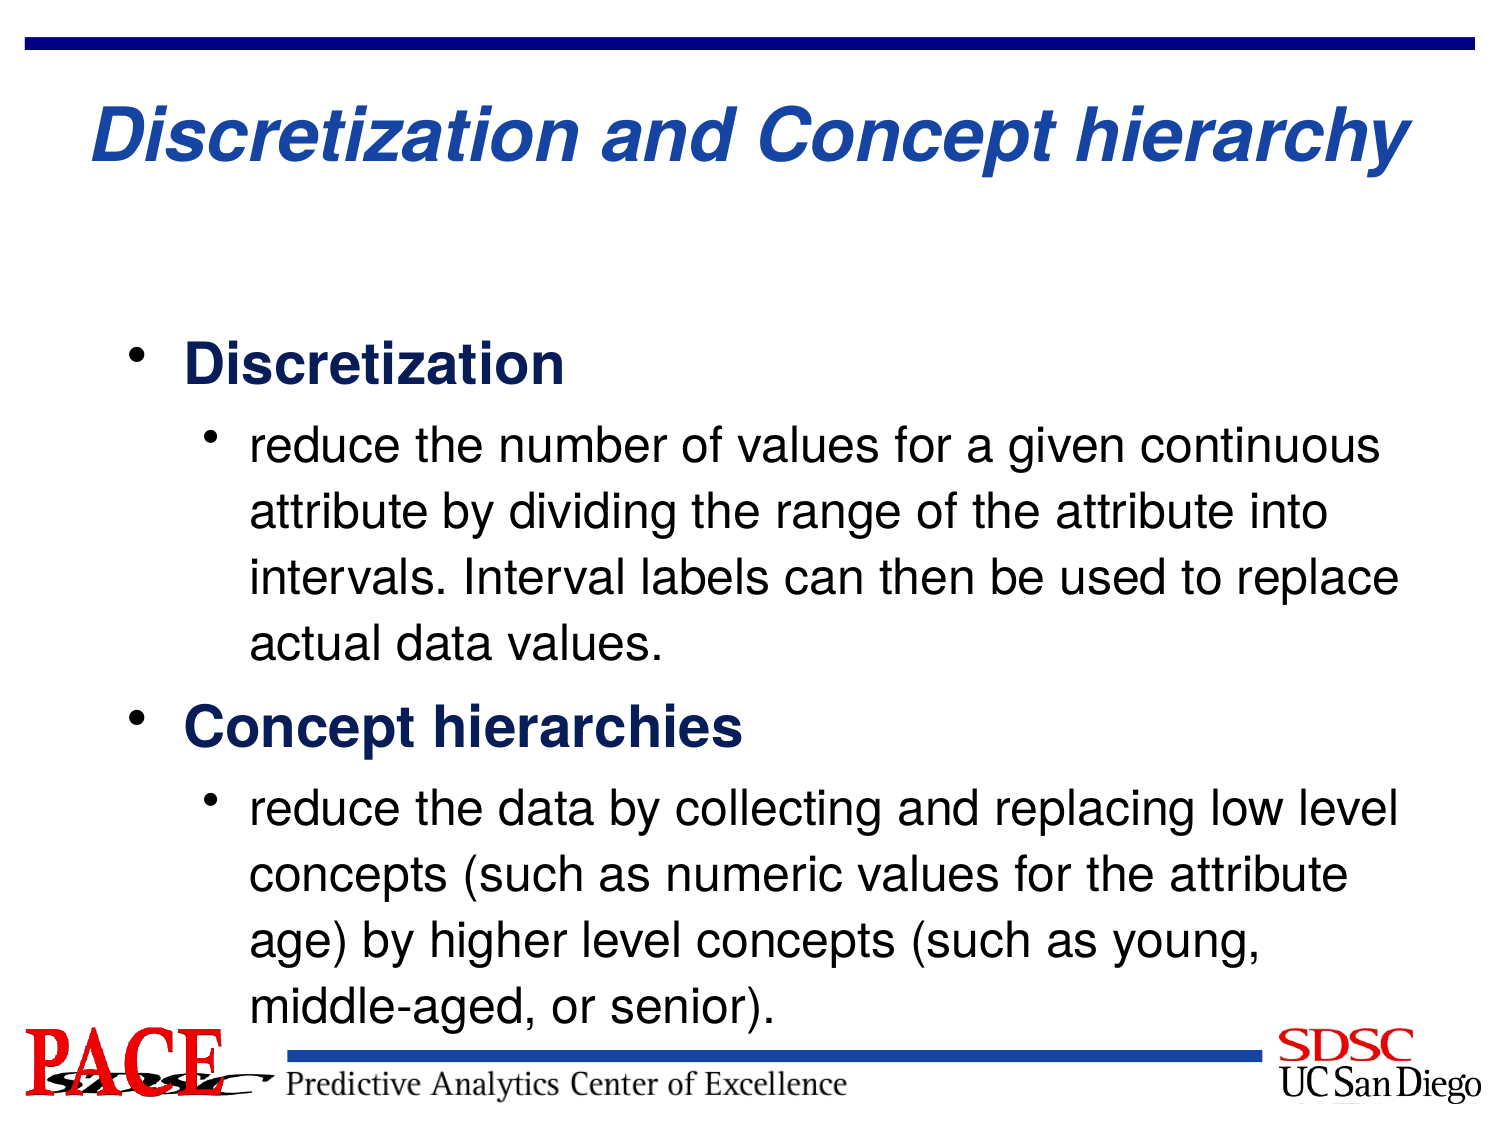

# Discretization and Concept hierarchy
Discretization
reduce the number of values for a given continuous attribute by dividing the range of the attribute into intervals. Interval labels can then be used to replace actual data values.
Concept hierarchies
reduce the data by collecting and replacing low level concepts (such as numeric values for the attribute age) by higher level concepts (such as young, middle-aged, or senior).